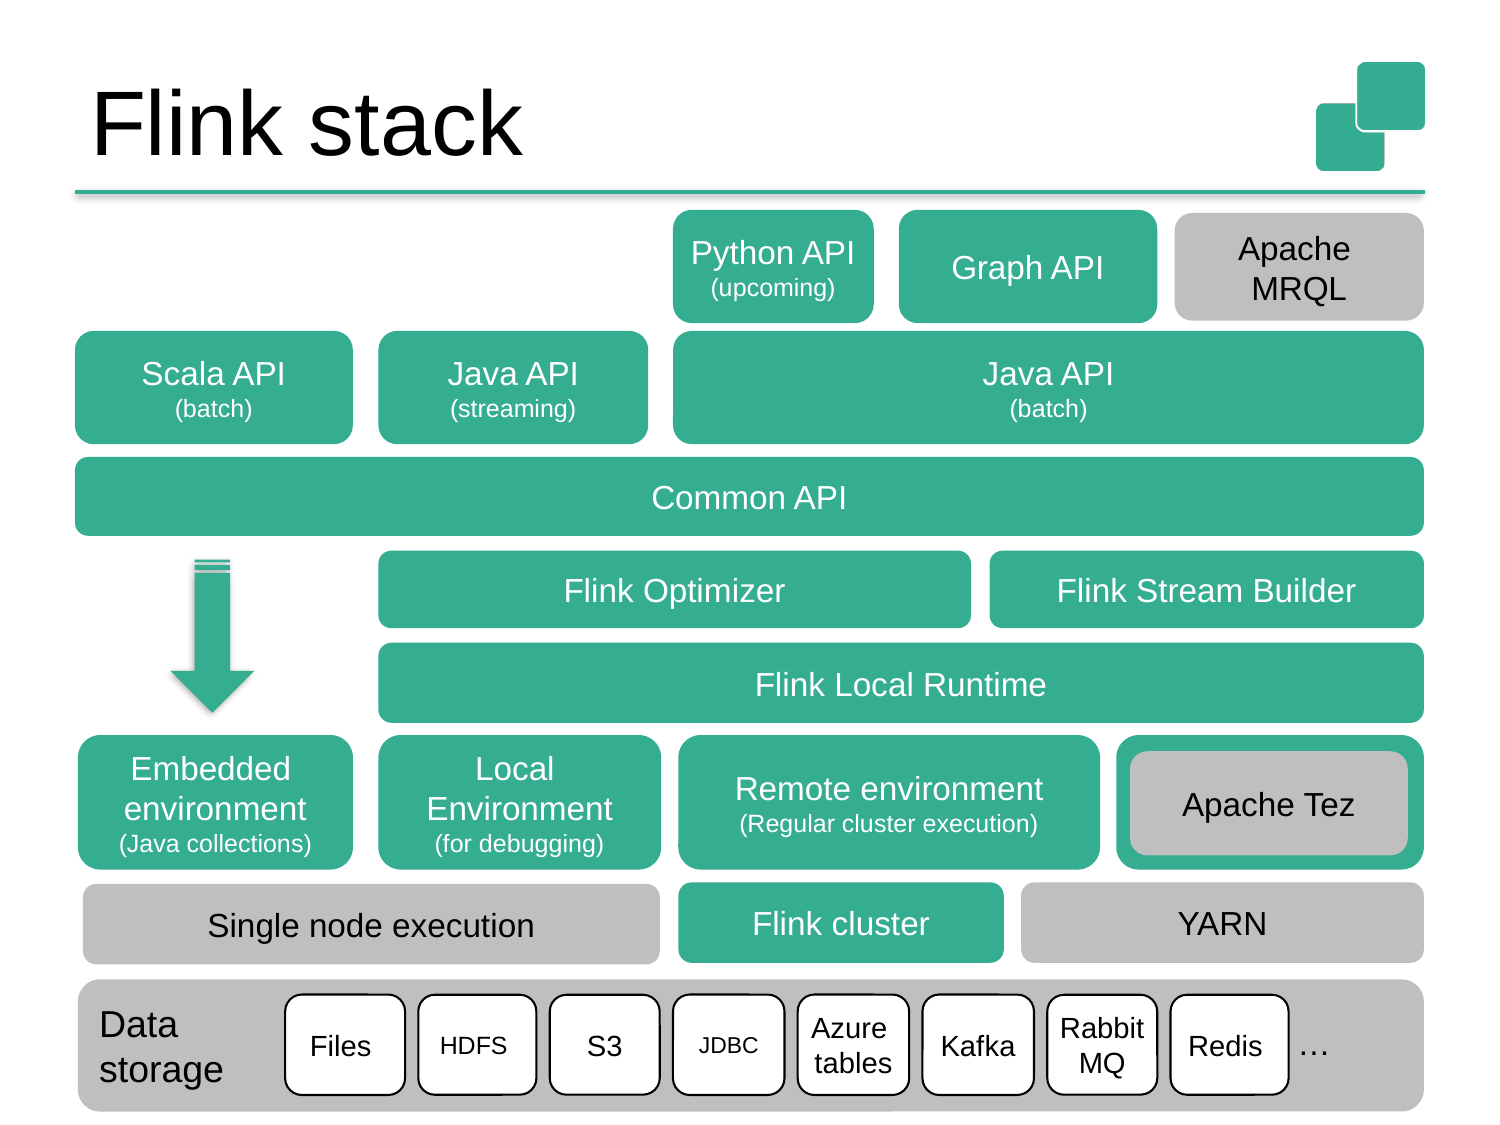

# Flink stack
Python API
(upcoming)
Graph API
Apache
MRQL
Scala API
(batch)
Java API
(streaming)
Java API
(batch)
Common API
Flink Stream Builder
Flink Optimizer

Flink Local Runtime
Embedded
environment
(Java collections)
Local
Environment
(for debugging)
Remote environment
(Regular cluster execution)

Apache Tez
Flink cluster
YARN
Single node execution
Data
storage
Files
JDBC
Azure
tables
Kafka
HDFS
Redis
S3
Rabbit
MQ
…
30